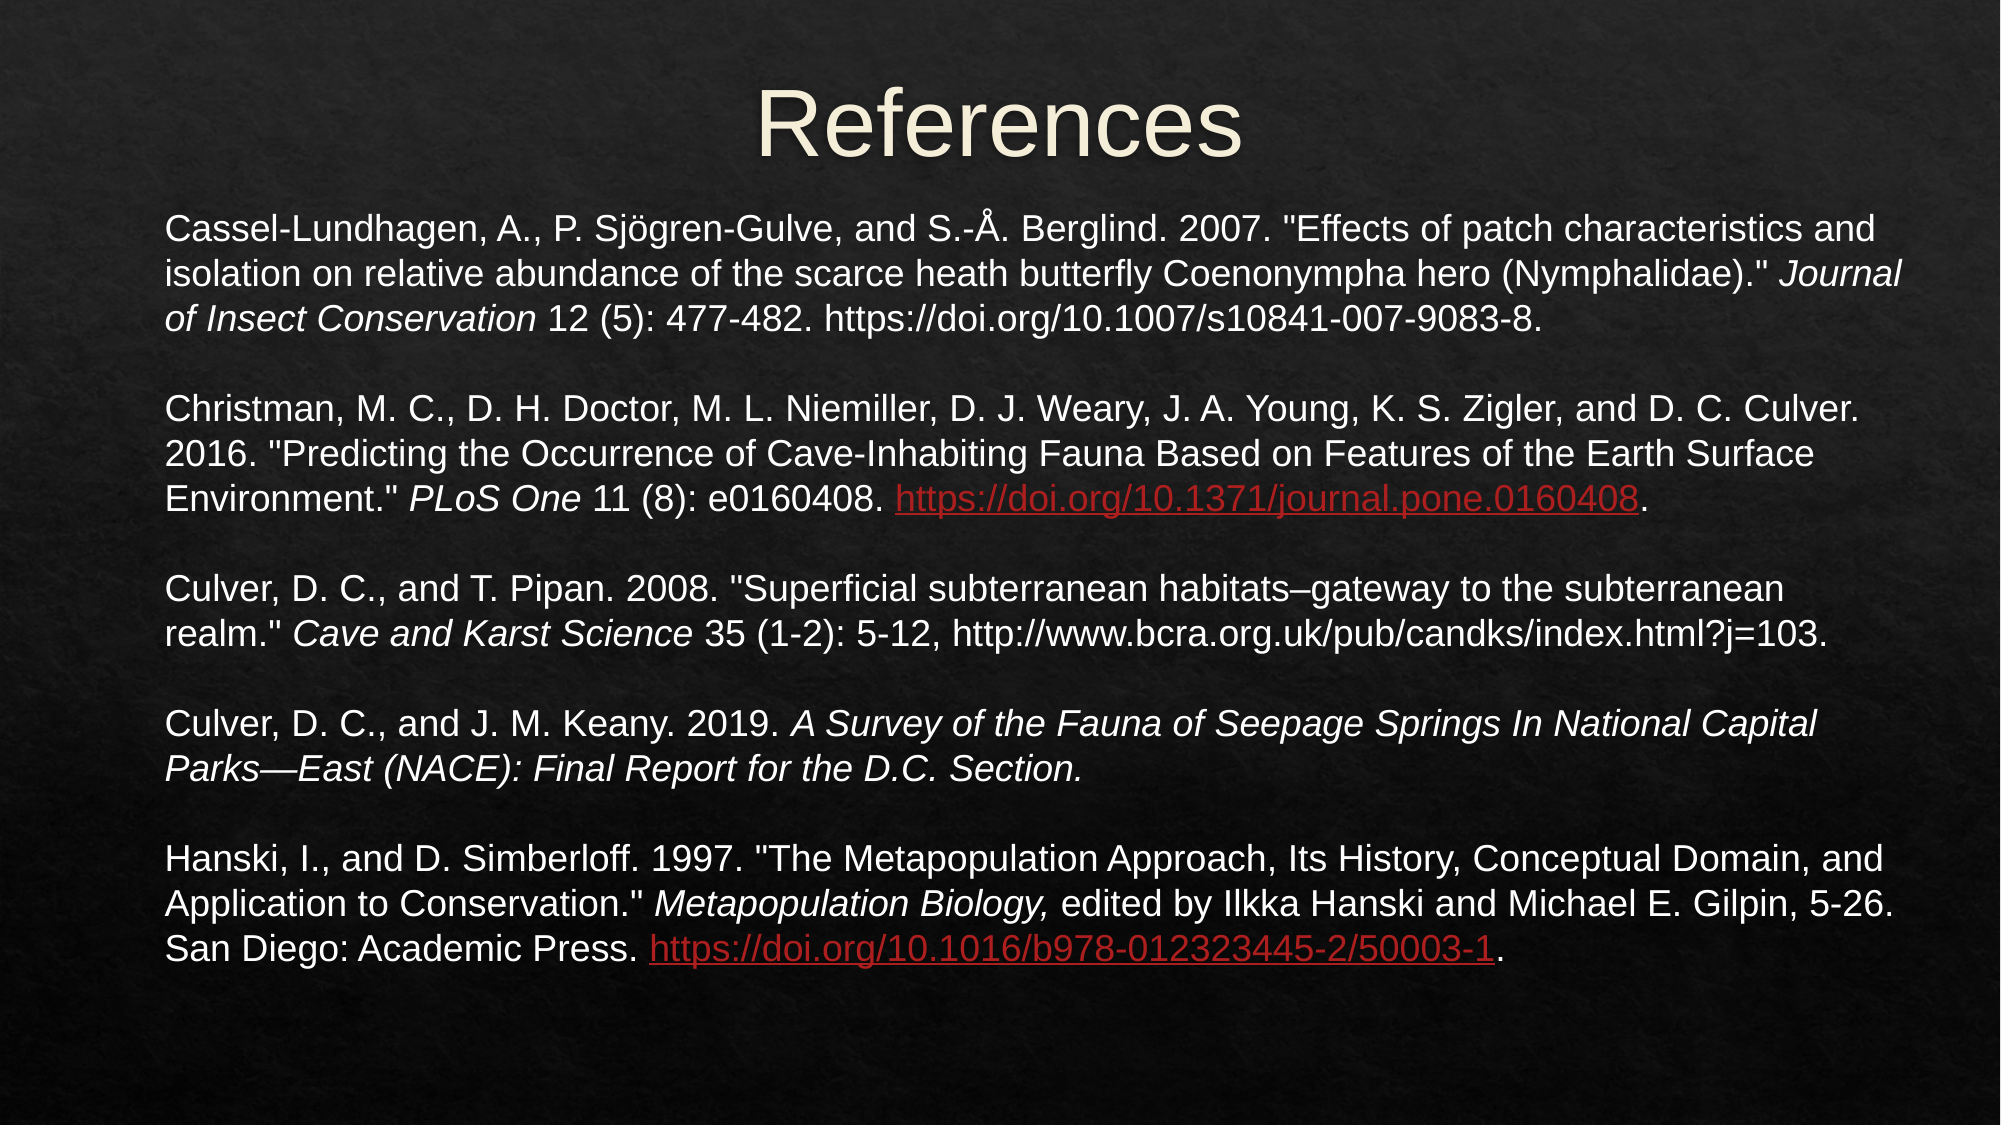

# References
Cassel-Lundhagen, A., P. Sjögren-Gulve, and S.-Å. Berglind. 2007. "Effects of patch characteristics and isolation on relative abundance of the scarce heath butterfly Coenonympha hero (Nymphalidae)." Journal of Insect Conservation 12 (5): 477-482. https://doi.org/10.1007/s10841-007-9083-8.

Christman, M. C., D. H. Doctor, M. L. Niemiller, D. J. Weary, J. A. Young, K. S. Zigler, and D. C. Culver. 2016. "Predicting the Occurrence of Cave-Inhabiting Fauna Based on Features of the Earth Surface Environment." PLoS One 11 (8): e0160408. https://doi.org/10.1371/journal.pone.0160408.

Culver, D. C., and T. Pipan. 2008. "Superficial subterranean habitats–gateway to the subterranean realm." Cave and Karst Science 35 (1-2): 5-12, http://www.bcra.org.uk/pub/candks/index.html?j=103.

Culver, D. C., and J. M. Keany. 2019. A Survey of the Fauna of Seepage Springs In National Capital Parks—East (NACE): Final Report for the D.C. Section.

Hanski, I., and D. Simberloff. 1997. "The Metapopulation Approach, Its History, Conceptual Domain, and Application to Conservation." Metapopulation Biology, edited by Ilkka Hanski and Michael E. Gilpin, 5-26. San Diego: Academic Press. https://doi.org/10.1016/b978-012323445-2/50003-1.